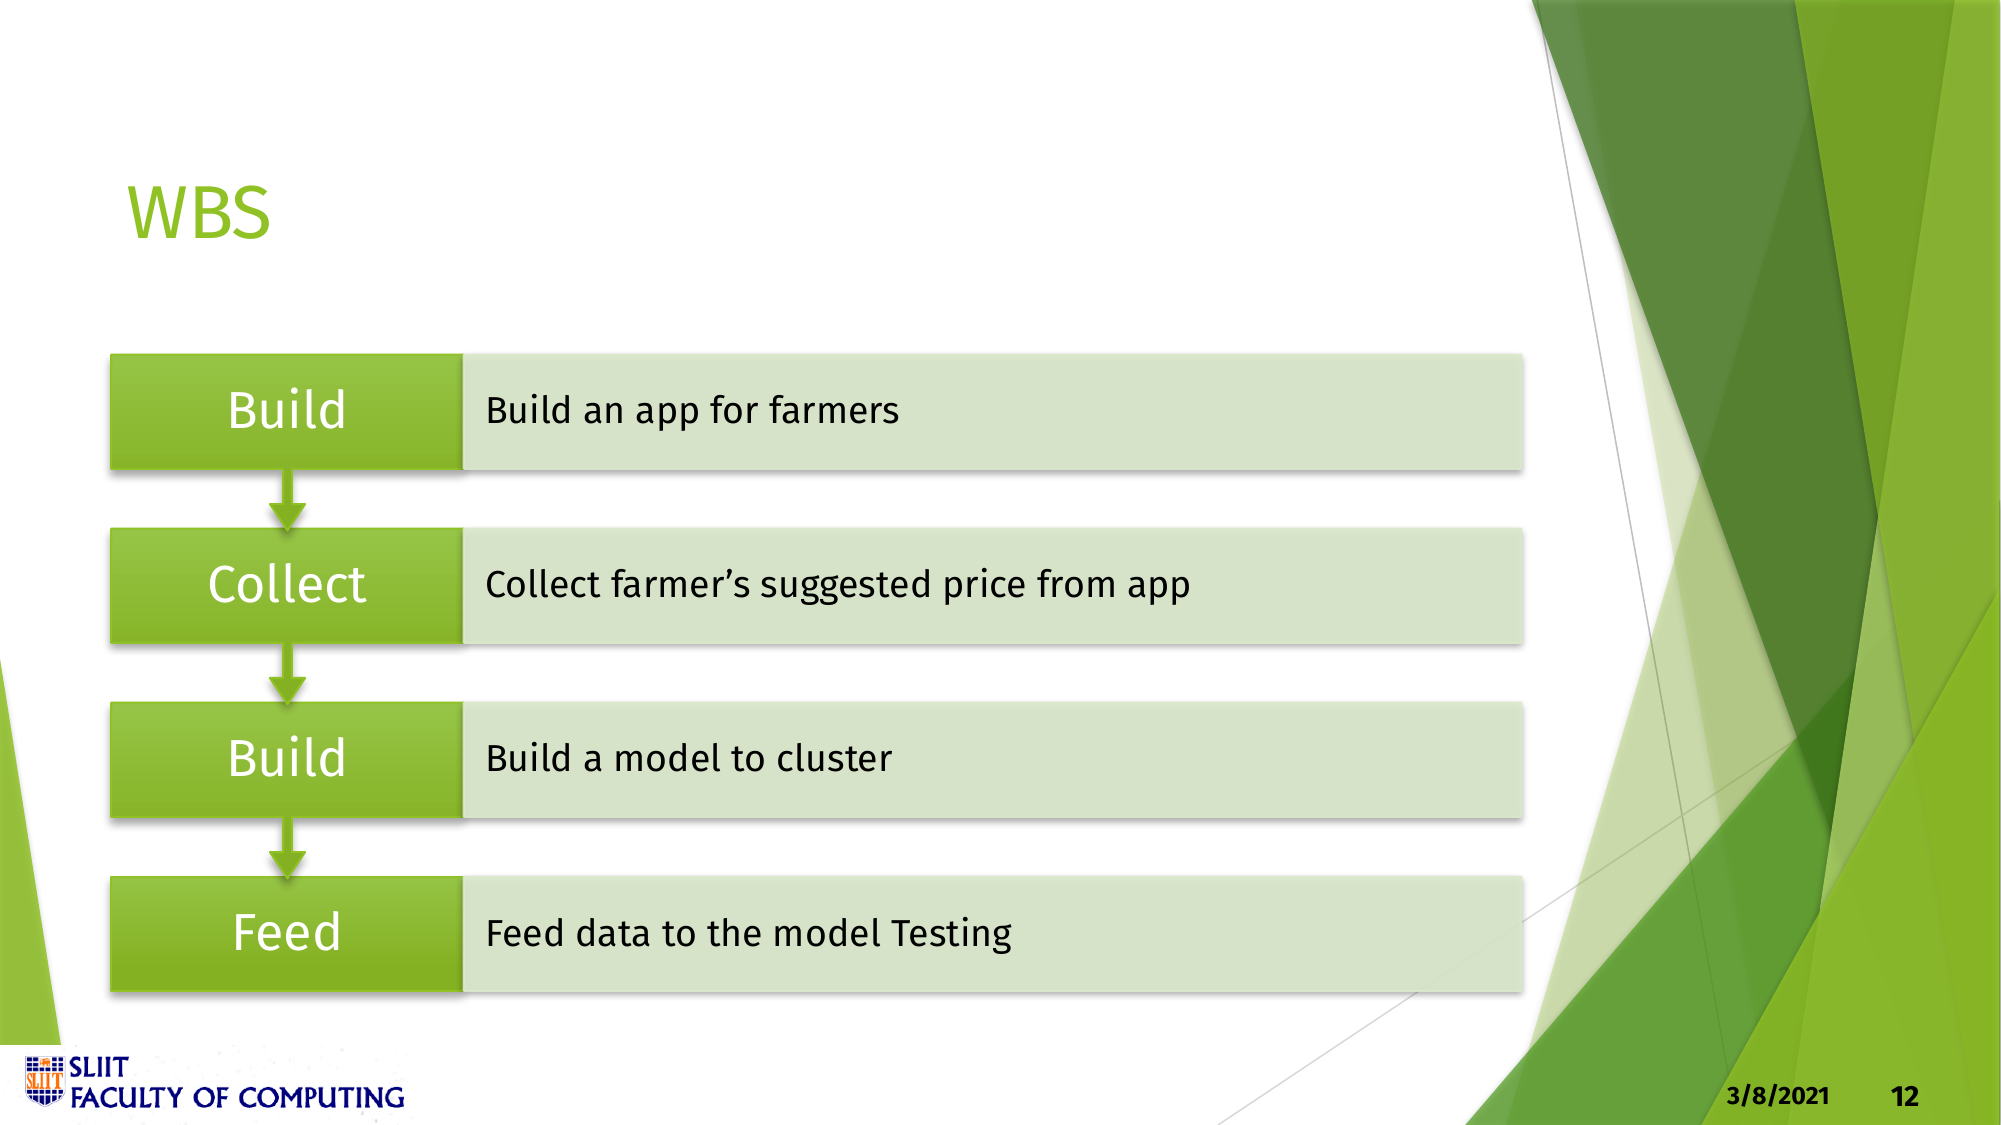

# WBS
Feed
Feed data to the model ​Testing
Build
Build a model to cluster  ​
Collect
Collect farmer’s suggested price from app​
Build
Build an app for farmers​